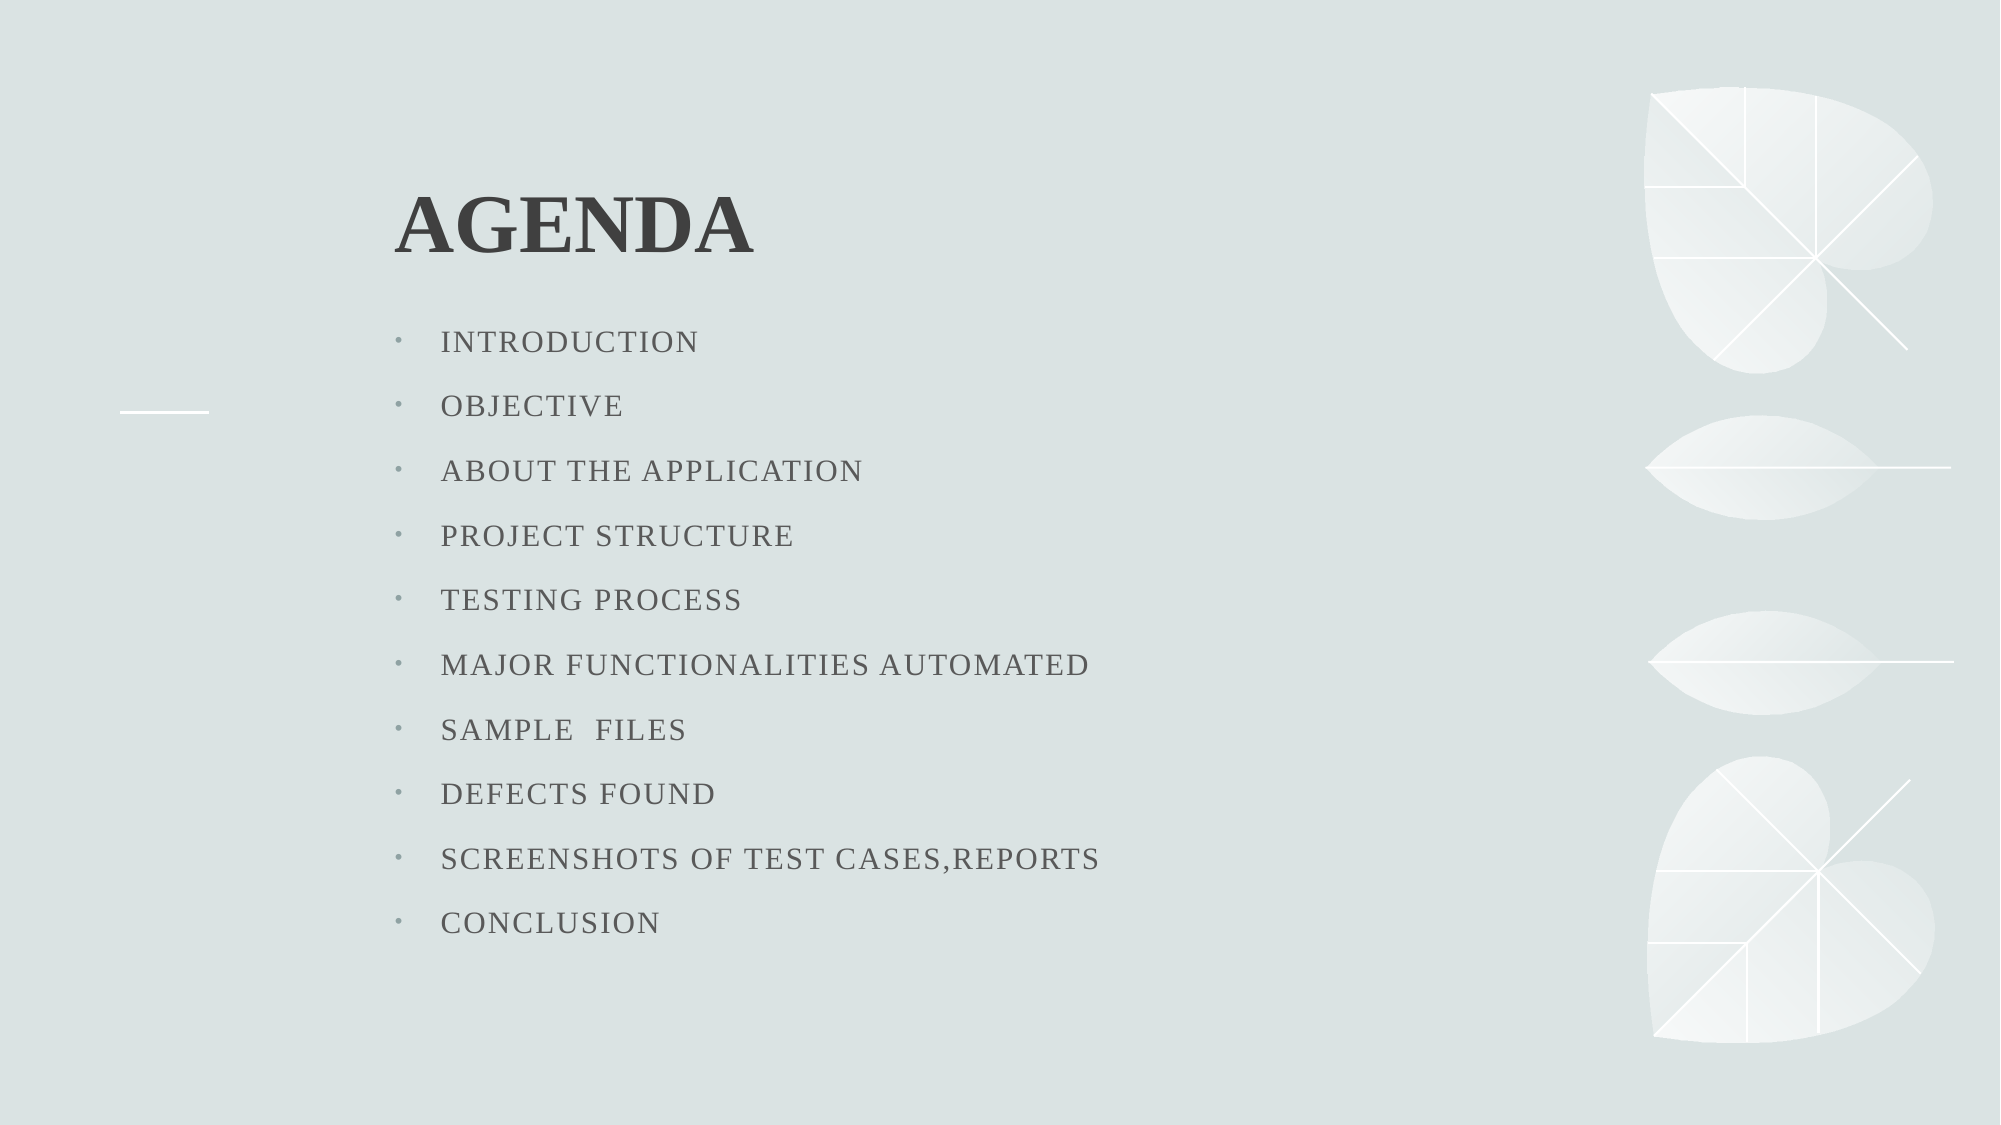

# agenda
INTRODUCTION
OBJECTIVE
ABOUT THE APPLICATION
PROJECT STRUCTURE
TESTING PROCESS
MAJOR FUNCTIONALITIES AUTOMATED
SAMPLE  FILES
DEFECTS FOUND
SCREENSHOTS OF TEST CASES,REPORTS
CONCLUSION